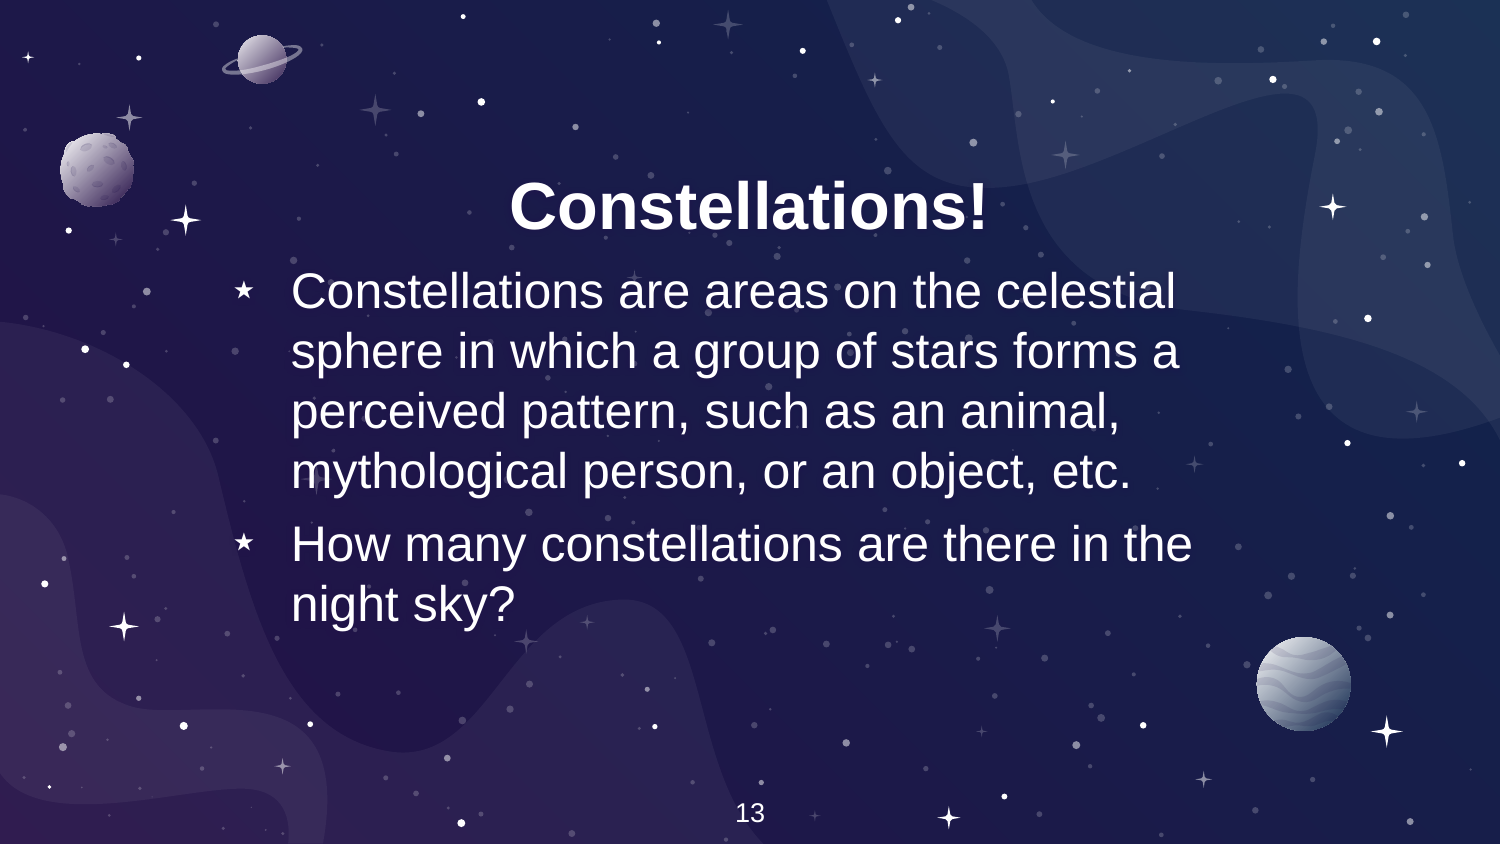

# Constellations!
Constellations are areas on the celestial sphere in which a group of stars forms a perceived pattern, such as an animal, mythological person, or an object, etc.
How many constellations are there in the night sky?
13